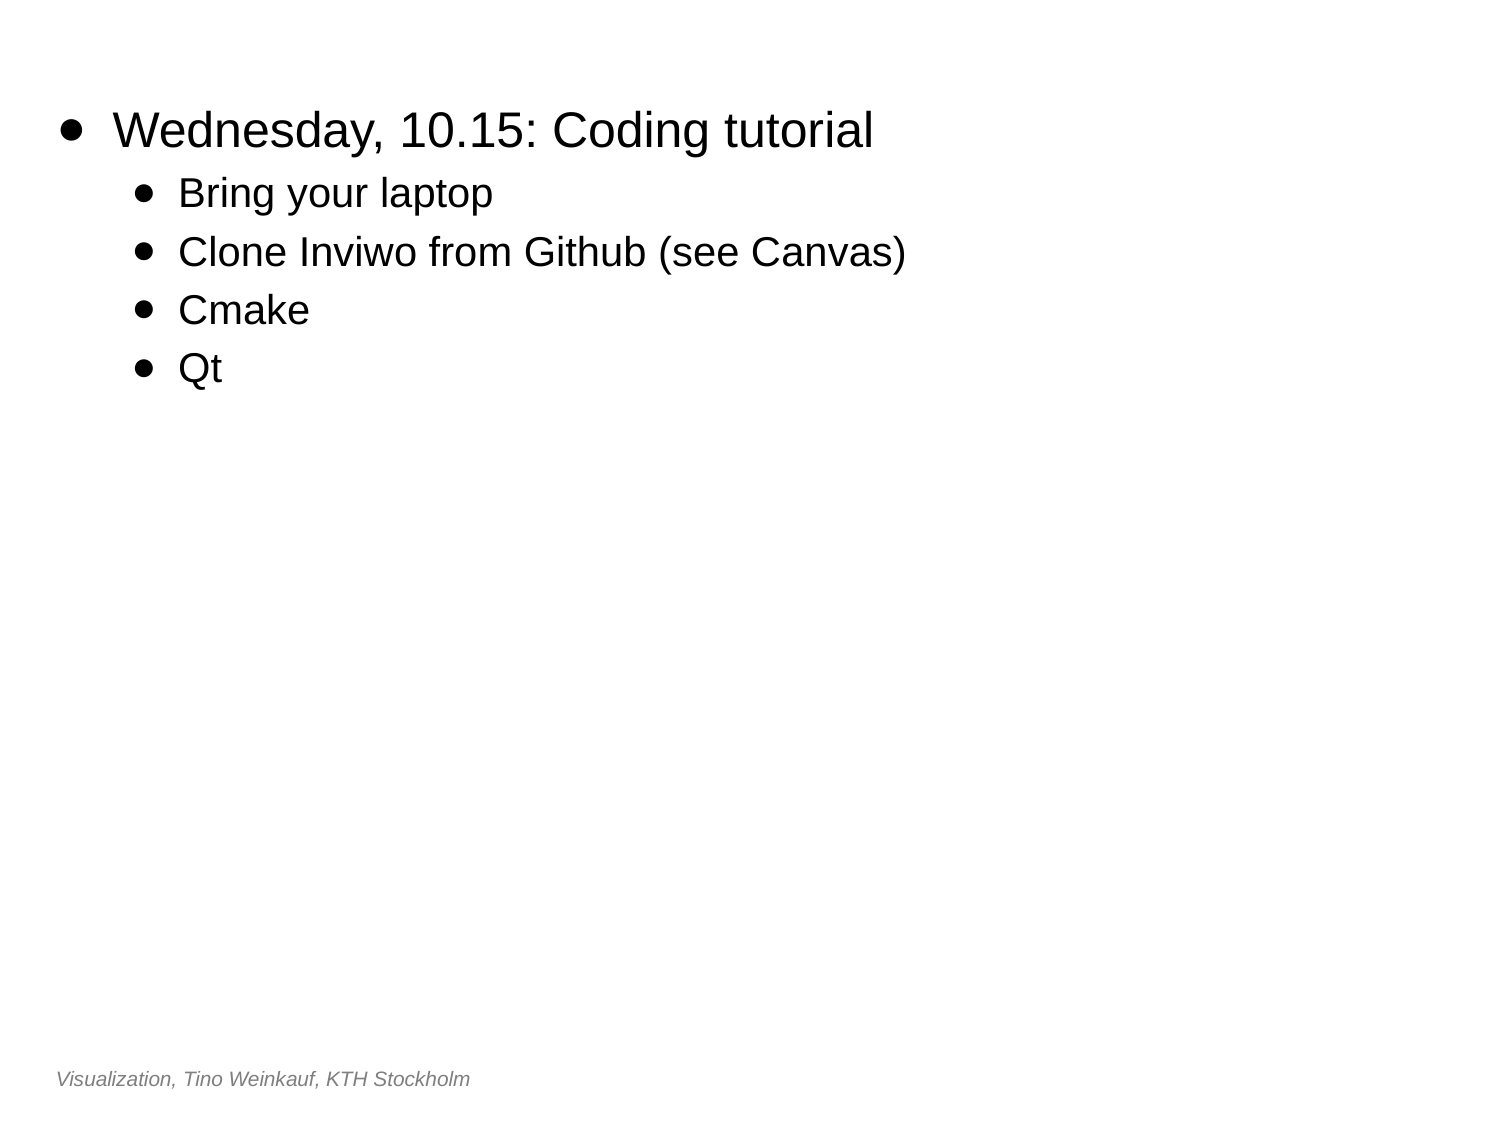

#
Wednesday, 10.15: Coding tutorial
Bring your laptop
Clone Inviwo from Github (see Canvas)
Cmake
Qt